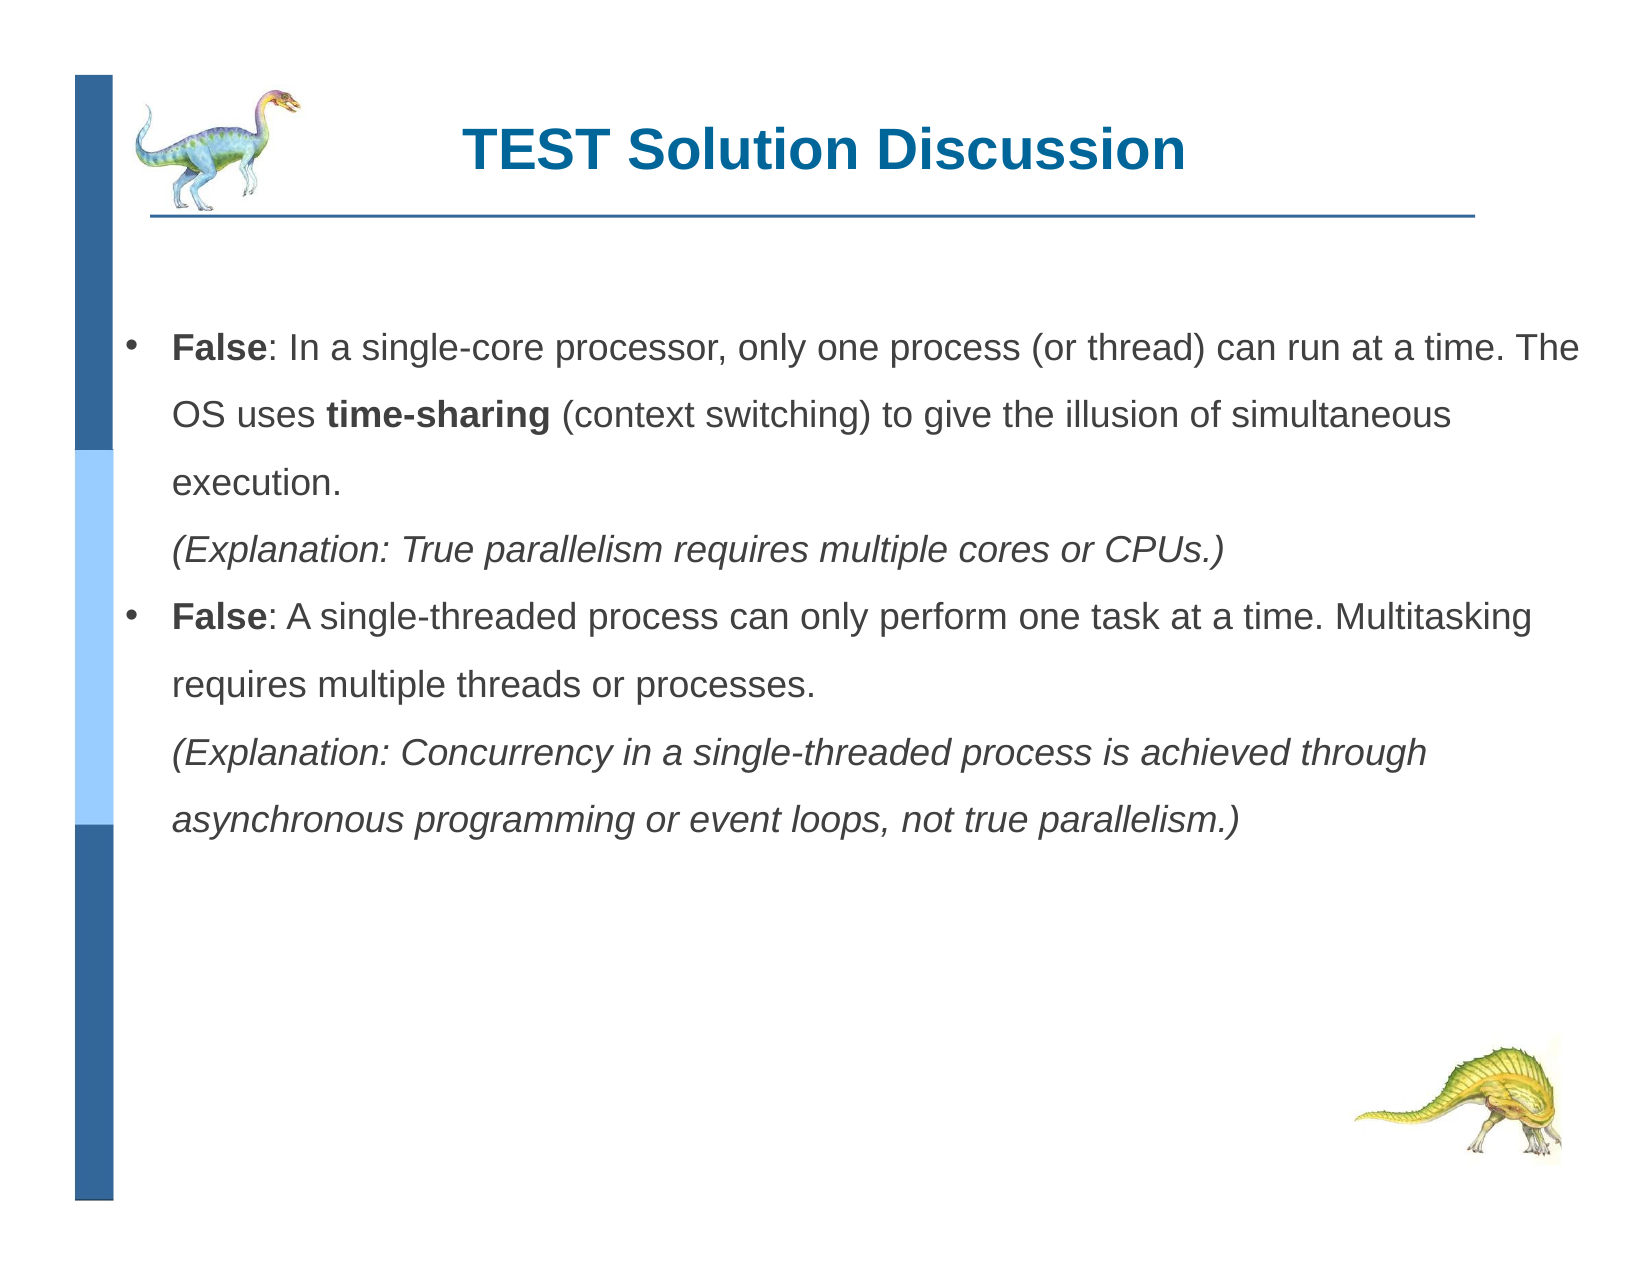

# TEST Solution Discussion
False: In a single-core processor, only one process (or thread) can run at a time. The OS uses time-sharing (context switching) to give the illusion of simultaneous execution.
(Explanation: True parallelism requires multiple cores or CPUs.)
False: A single-threaded process can only perform one task at a time. Multitasking requires multiple threads or processes.
(Explanation: Concurrency in a single-threaded process is achieved through asynchronous programming or event loops, not true parallelism.)